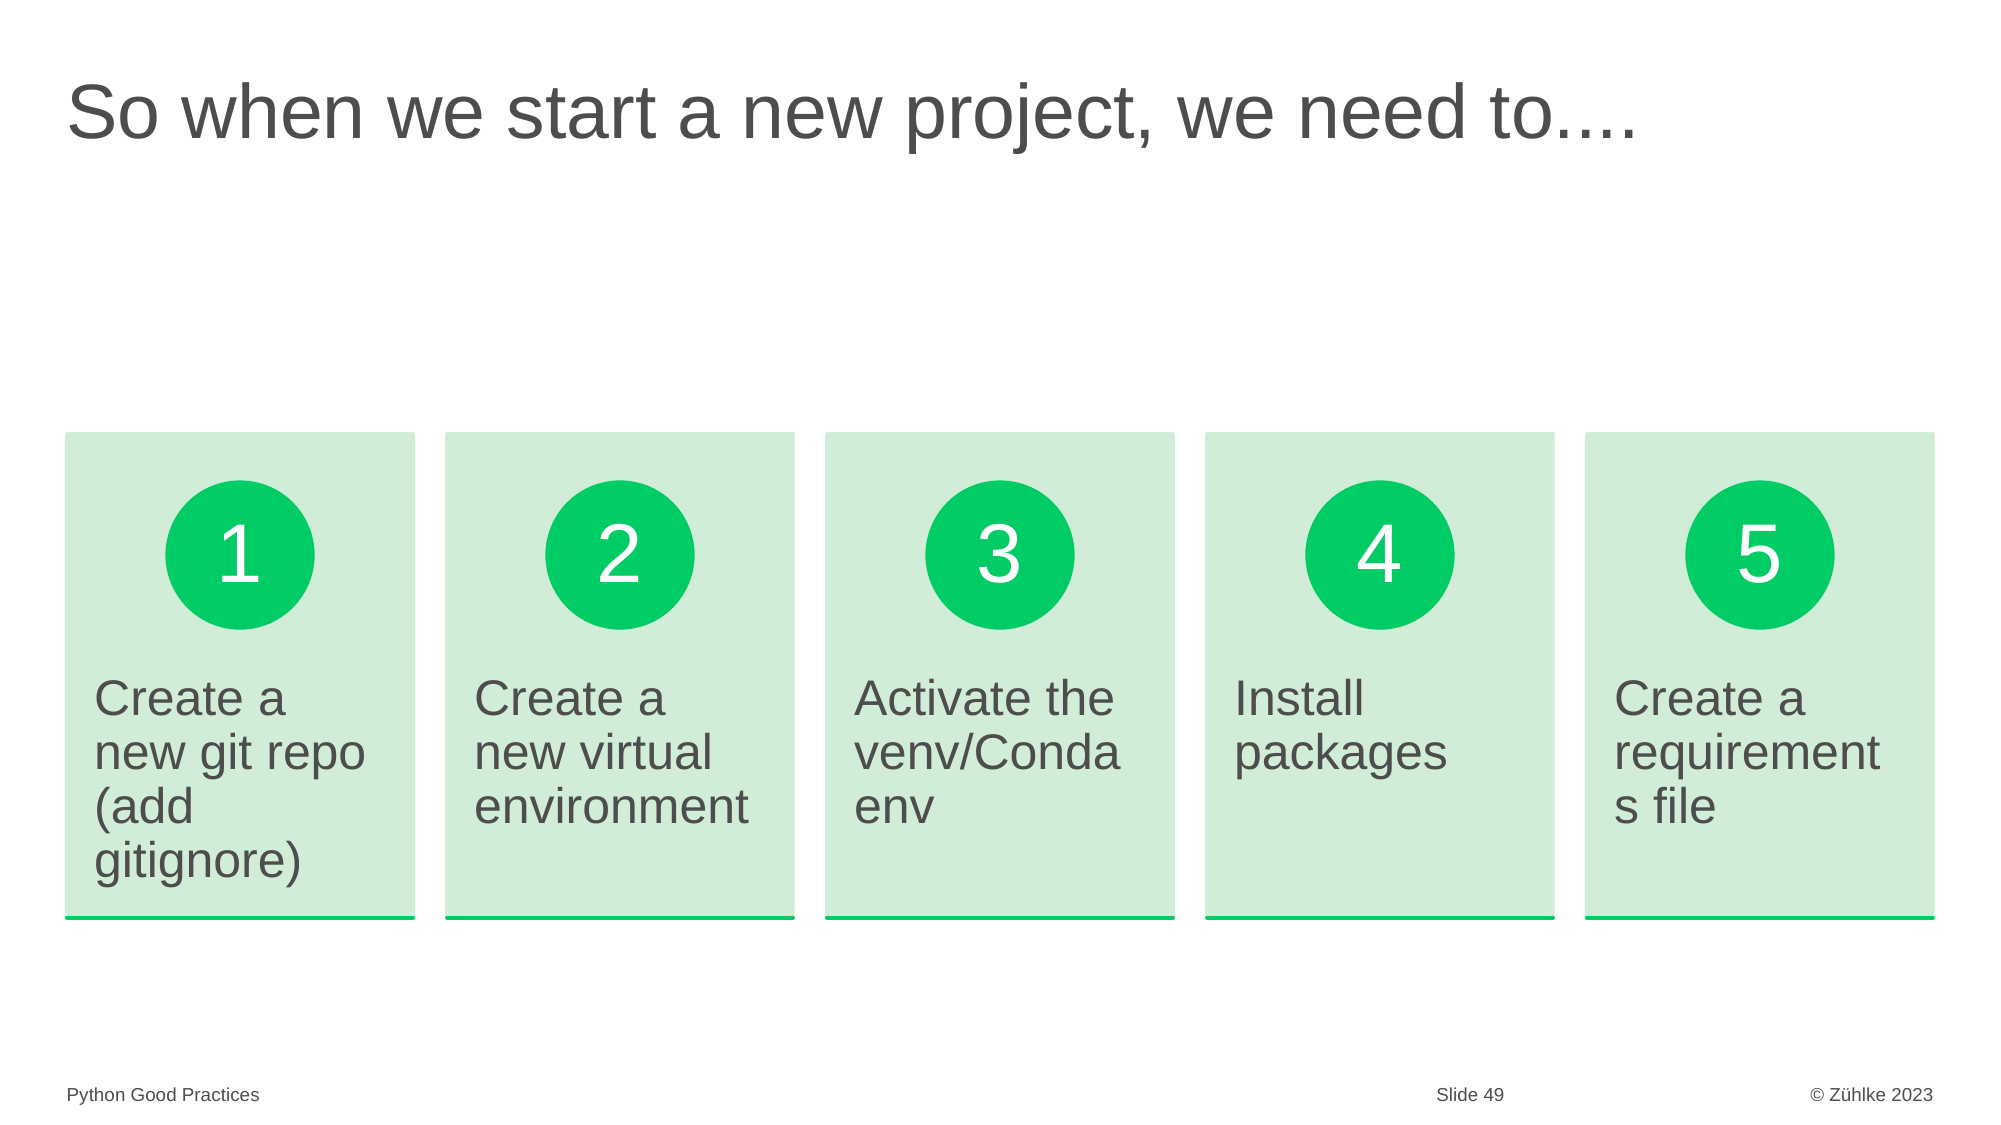

# So when we start a new project, we need to....

Create a new git repo
(add gitignore)
1
Create a new virtual environment
2
Activate the venv/Conda env
3
Install packages
4
Create a requirements file
5